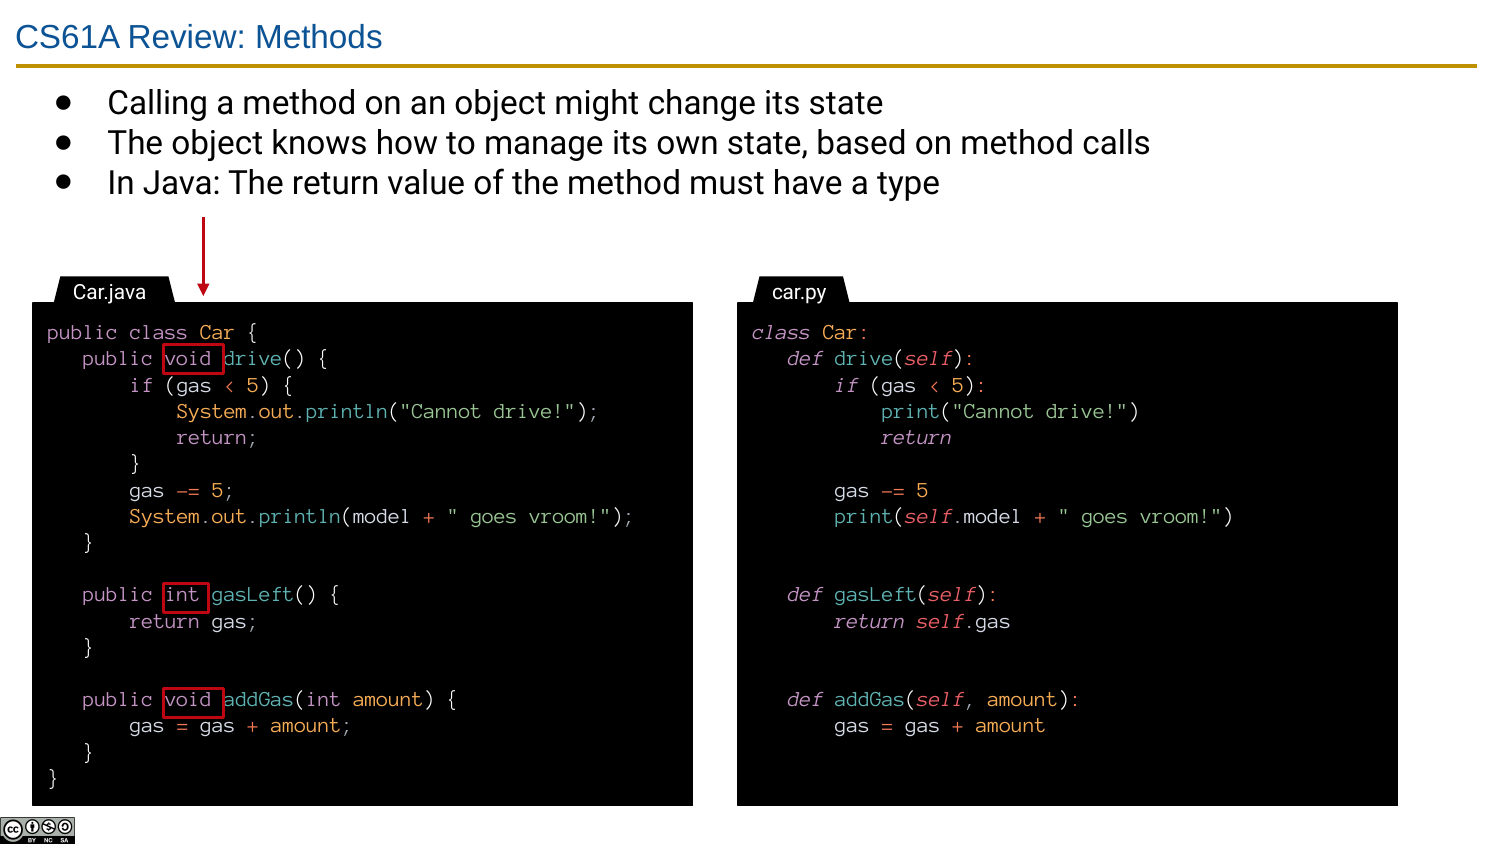

# CS61A Review: Methods
Calling a method on an object might change its state
The object knows how to manage its own state, based on method calls
In Java: The return value of the method must have a type
Car.java
car.py
public class Car {
   public void drive() {
       if (gas < 5) {
           System.out.println("Cannot drive!");
           return;
       }
       gas -= 5;
       System.out.println(model + " goes vroom!");
   }

   public int gasLeft() {
       return gas;
   }

   public void addGas(int amount) {
       gas = gas + amount;
   }
}

class Car:
   def drive(self):
       if (gas < 5):
           print("Cannot drive!")
           return

       gas -= 5
       print(self.model + " goes vroom!")

   def gasLeft(self):
       return self.gas

   def addGas(self, amount):
       gas = gas + amount